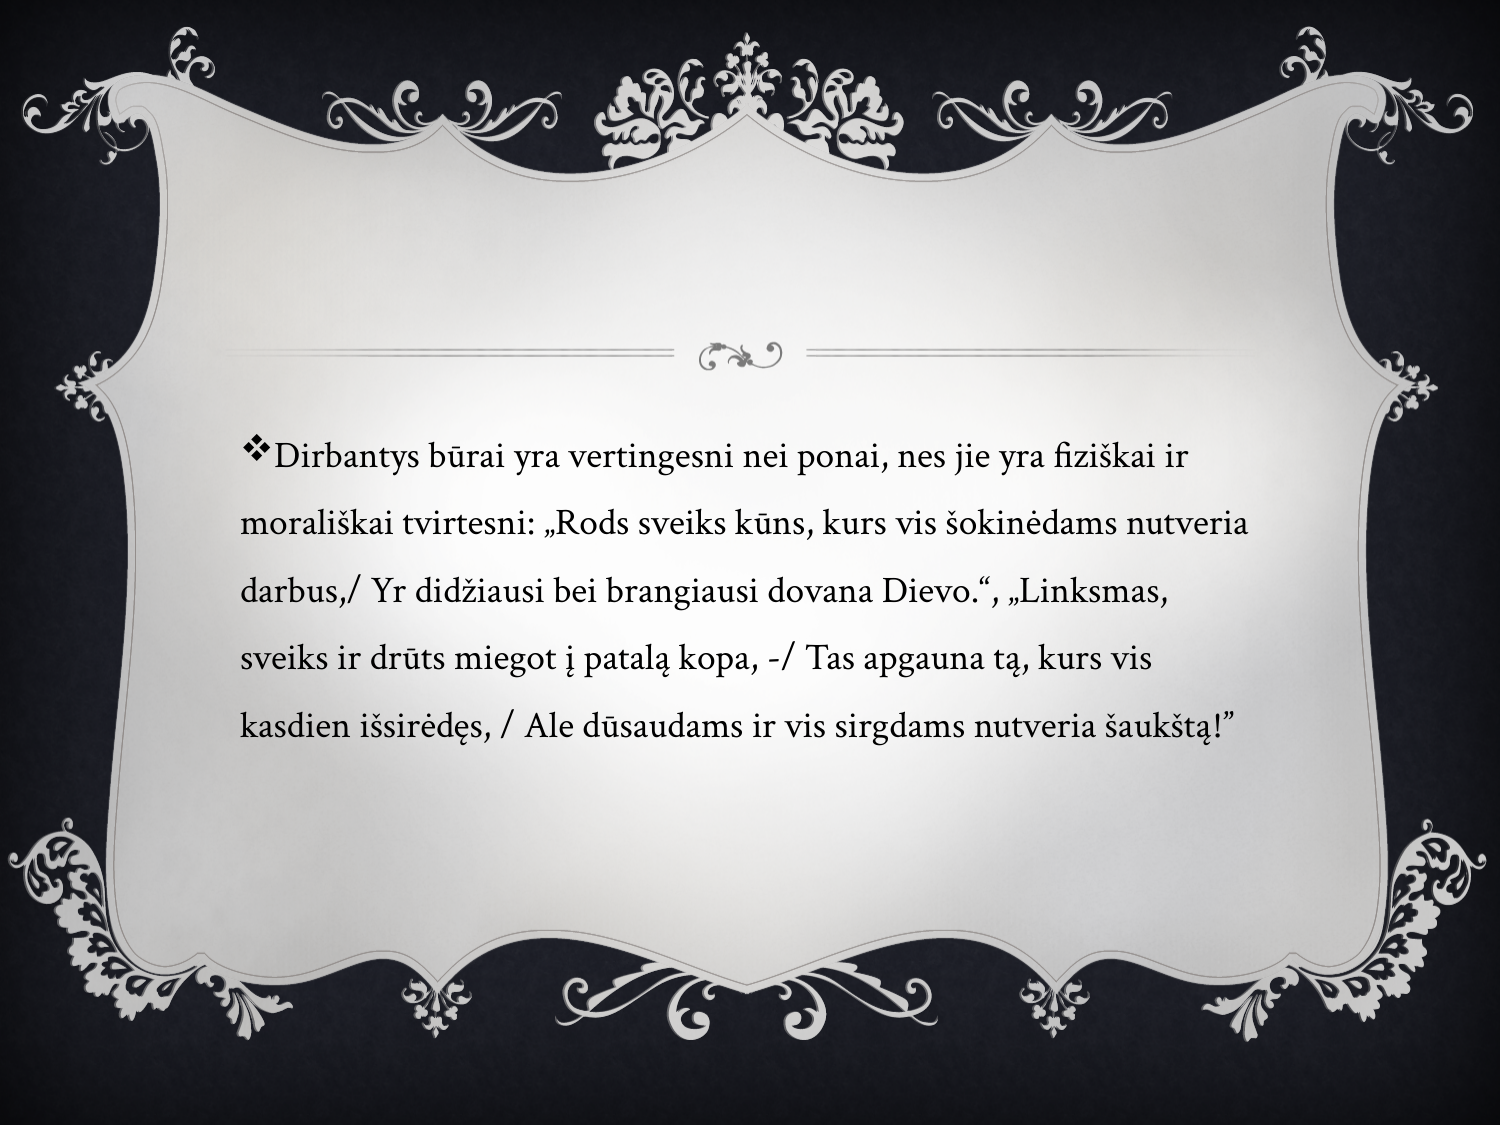

#
Dirbantys būrai yra vertingesni nei ponai, nes jie yra fiziškai ir morališkai tvirtesni: „Rods sveiks kūns, kurs vis šokinėdams nutveria darbus,/ Yr didžiausi bei brangiausi dovana Dievo.“, „Linksmas, sveiks ir drūts miegot į patalą kopa, -/ Tas apgauna tą, kurs vis kasdien išsirėdęs, / Ale dūsaudams ir vis sirgdams nutveria šaukštą!”